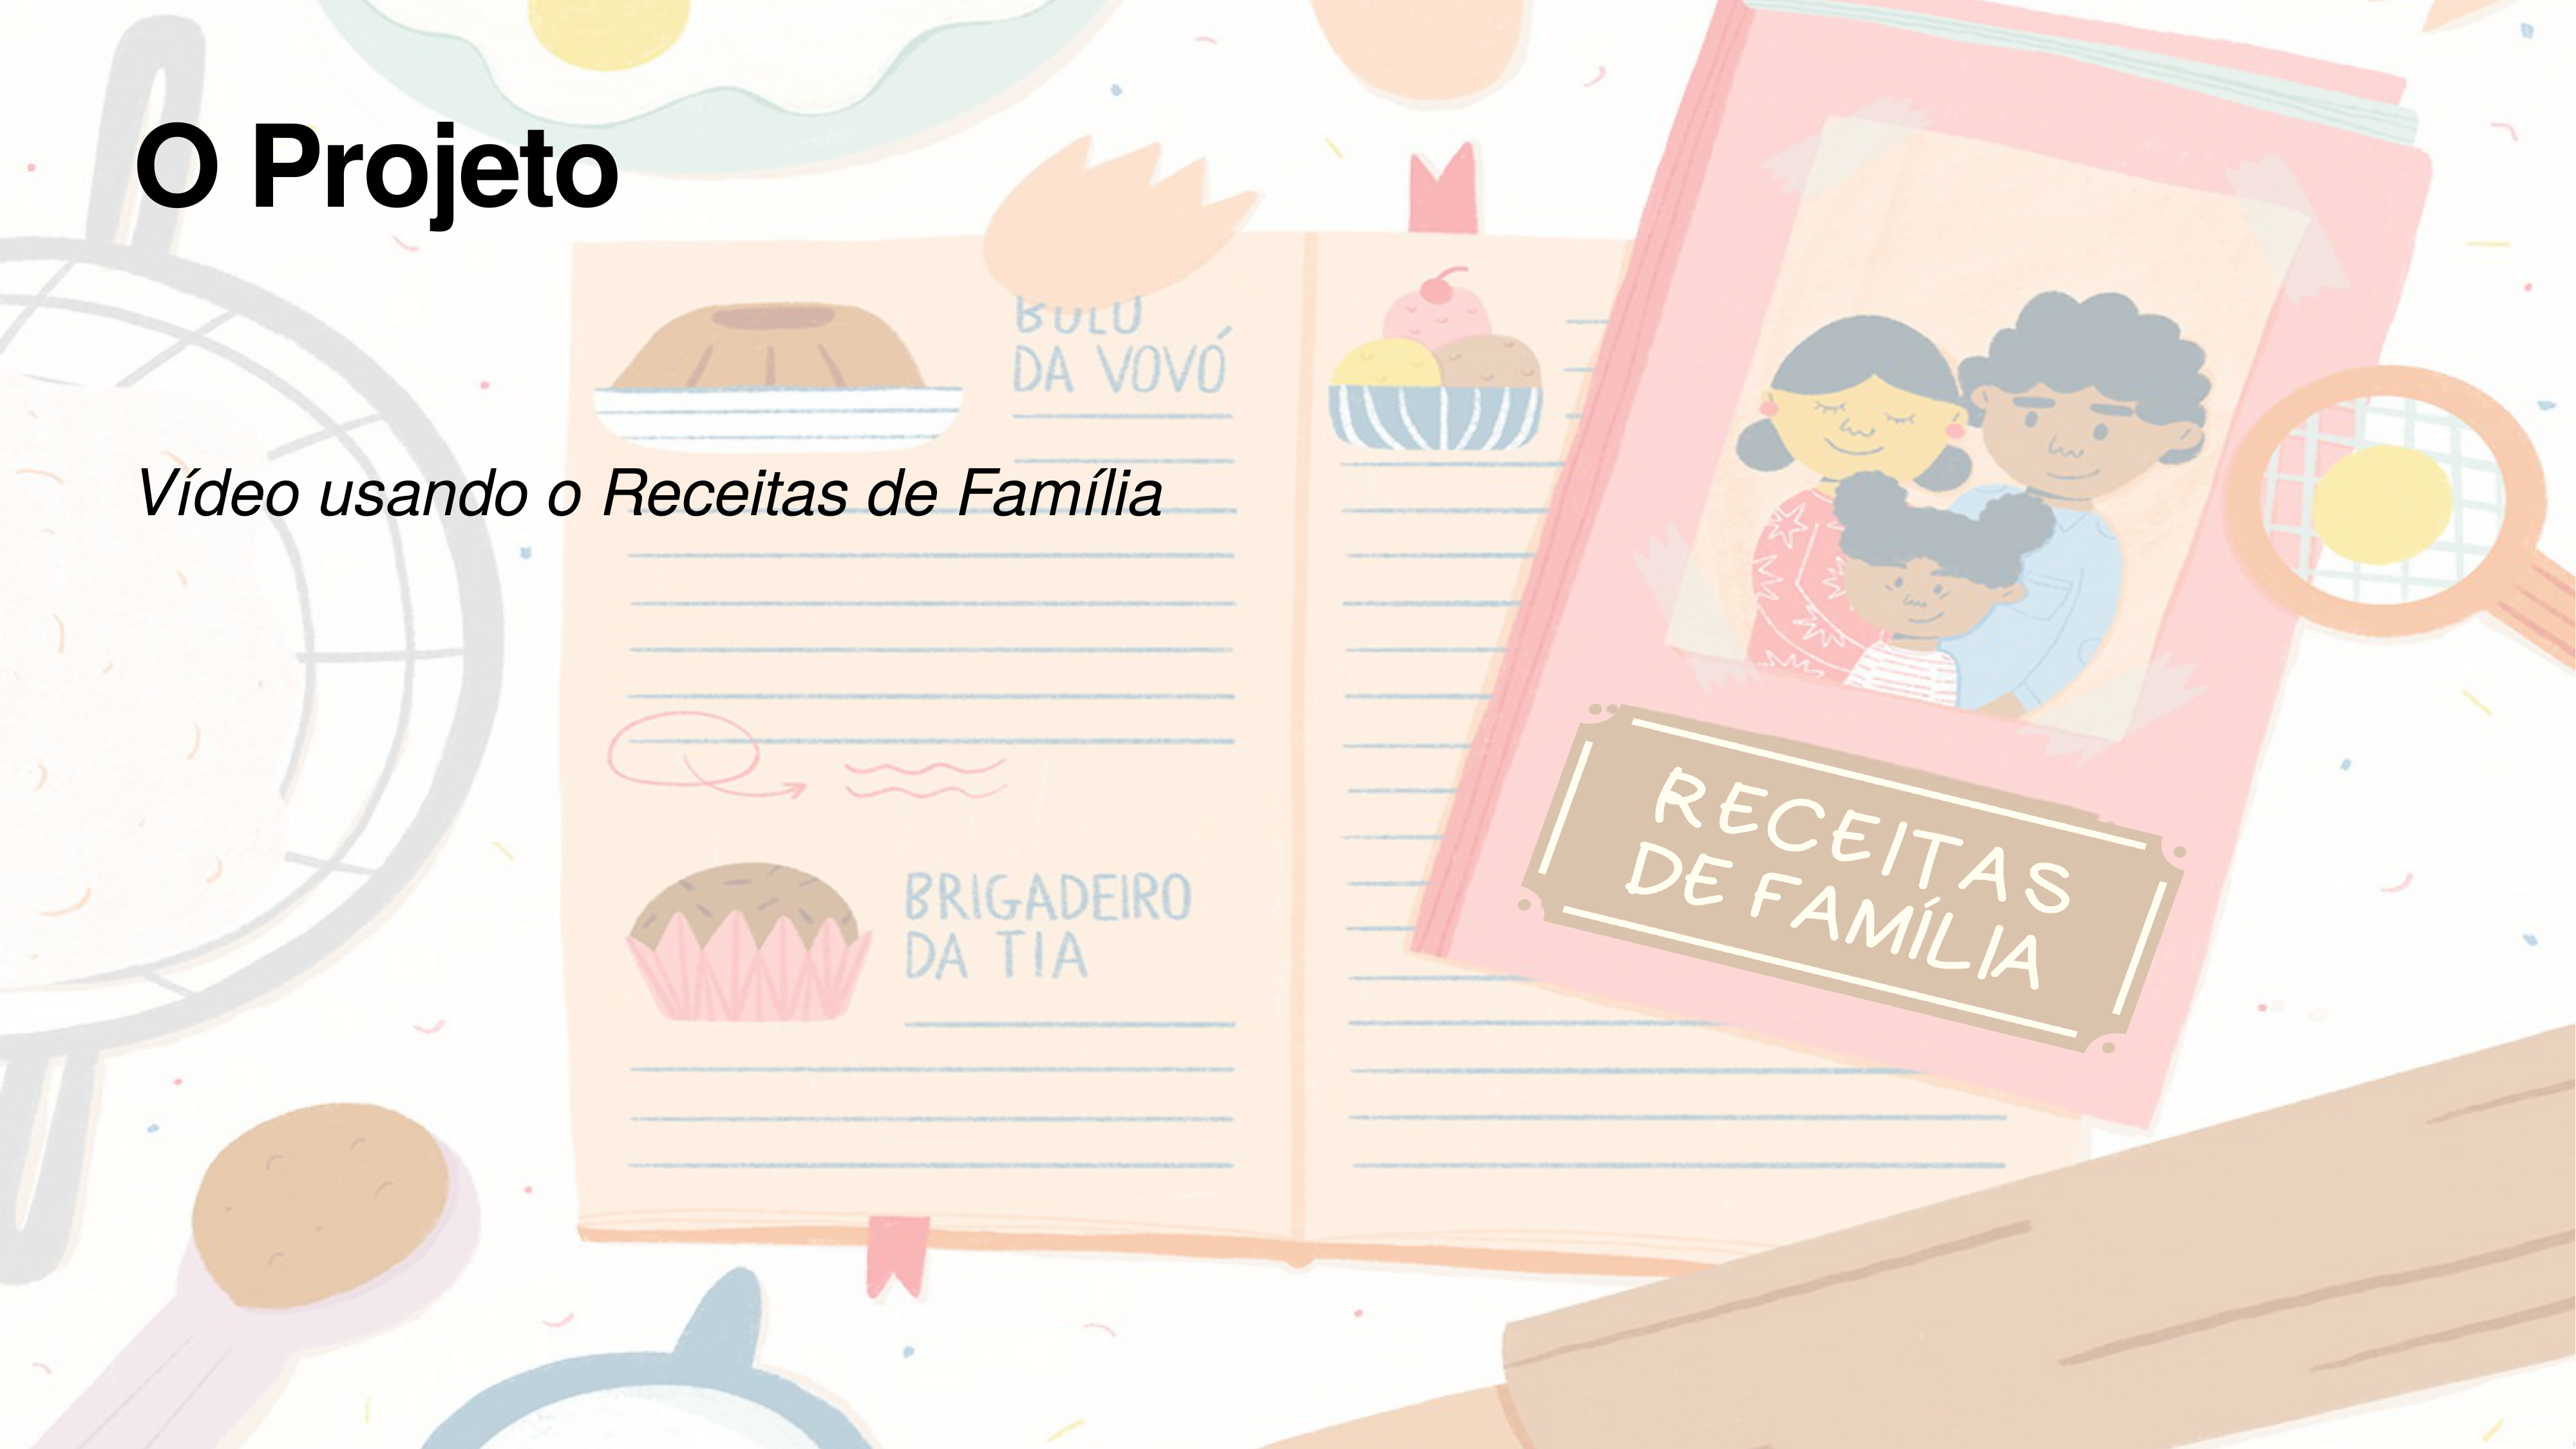

# O Projeto
Vídeo usando o Receitas de Família